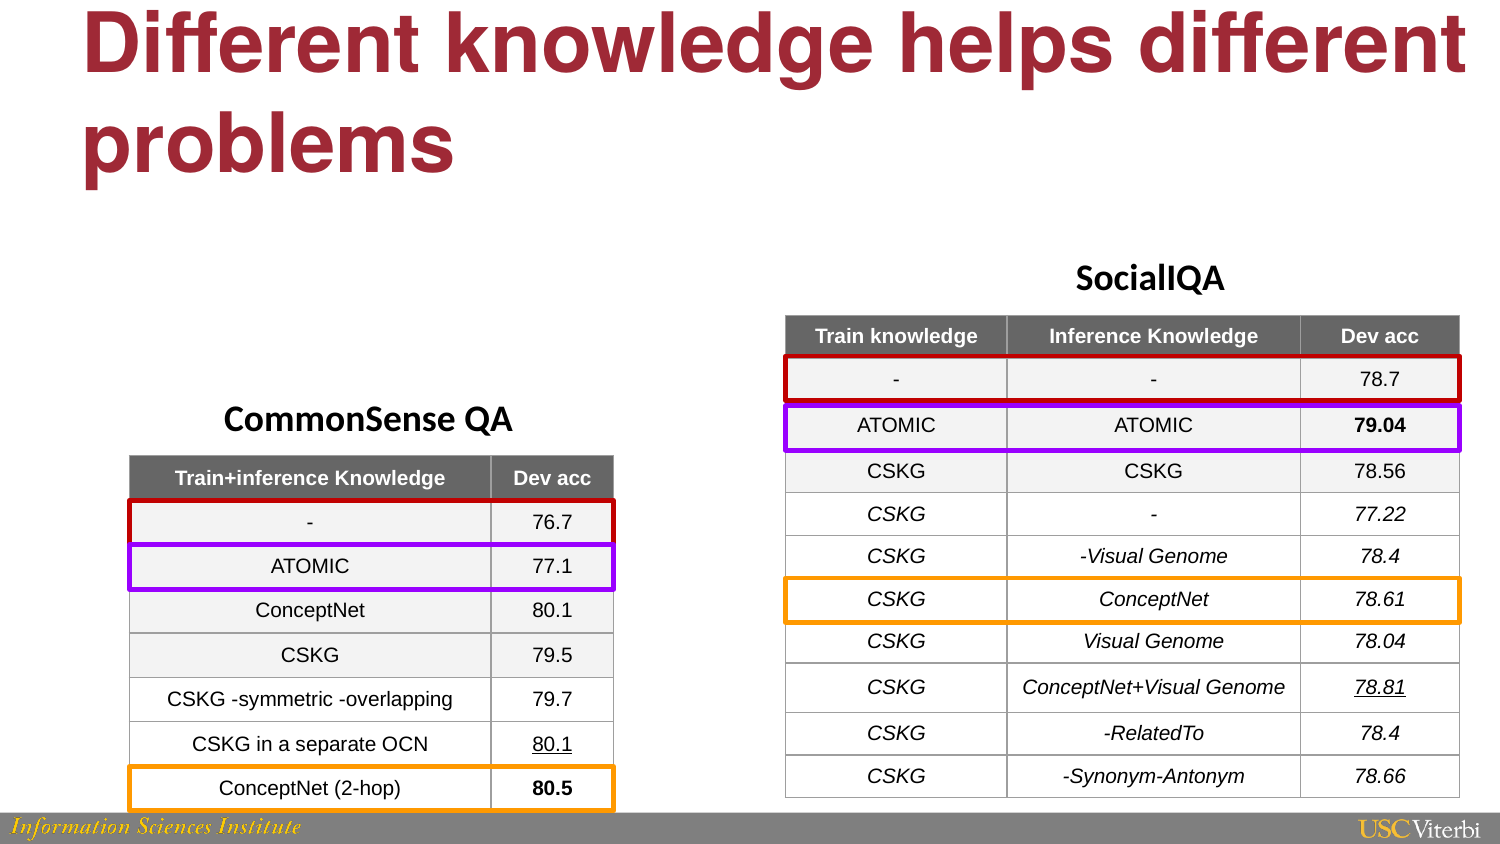

# Different knowledge helps different problems
SocialIQA
| Train knowledge | Inference Knowledge | Dev acc |
| --- | --- | --- |
| - | - | 78.7 |
| ATOMIC | ATOMIC | 79.04 |
| CSKG | CSKG | 78.56 |
| CSKG | - | 77.22 |
| CSKG | -Visual Genome | 78.4 |
| CSKG | ConceptNet | 78.61 |
| CSKG | Visual Genome | 78.04 |
| CSKG | ConceptNet+Visual Genome | 78.81 |
| CSKG | -RelatedTo | 78.4 |
| CSKG | -Synonym-Antonym | 78.66 |

CommonSense QA

| Train+inference Knowledge | Dev acc |
| --- | --- |
| - | 76.7 |
| ATOMIC | 77.1 |
| ConceptNet | 80.1 |
| CSKG | 79.5 |
| CSKG -symmetric -overlapping | 79.7 |
| CSKG in a separate OCN | 80.1 |
| ConceptNet (2-hop) | 80.5 |